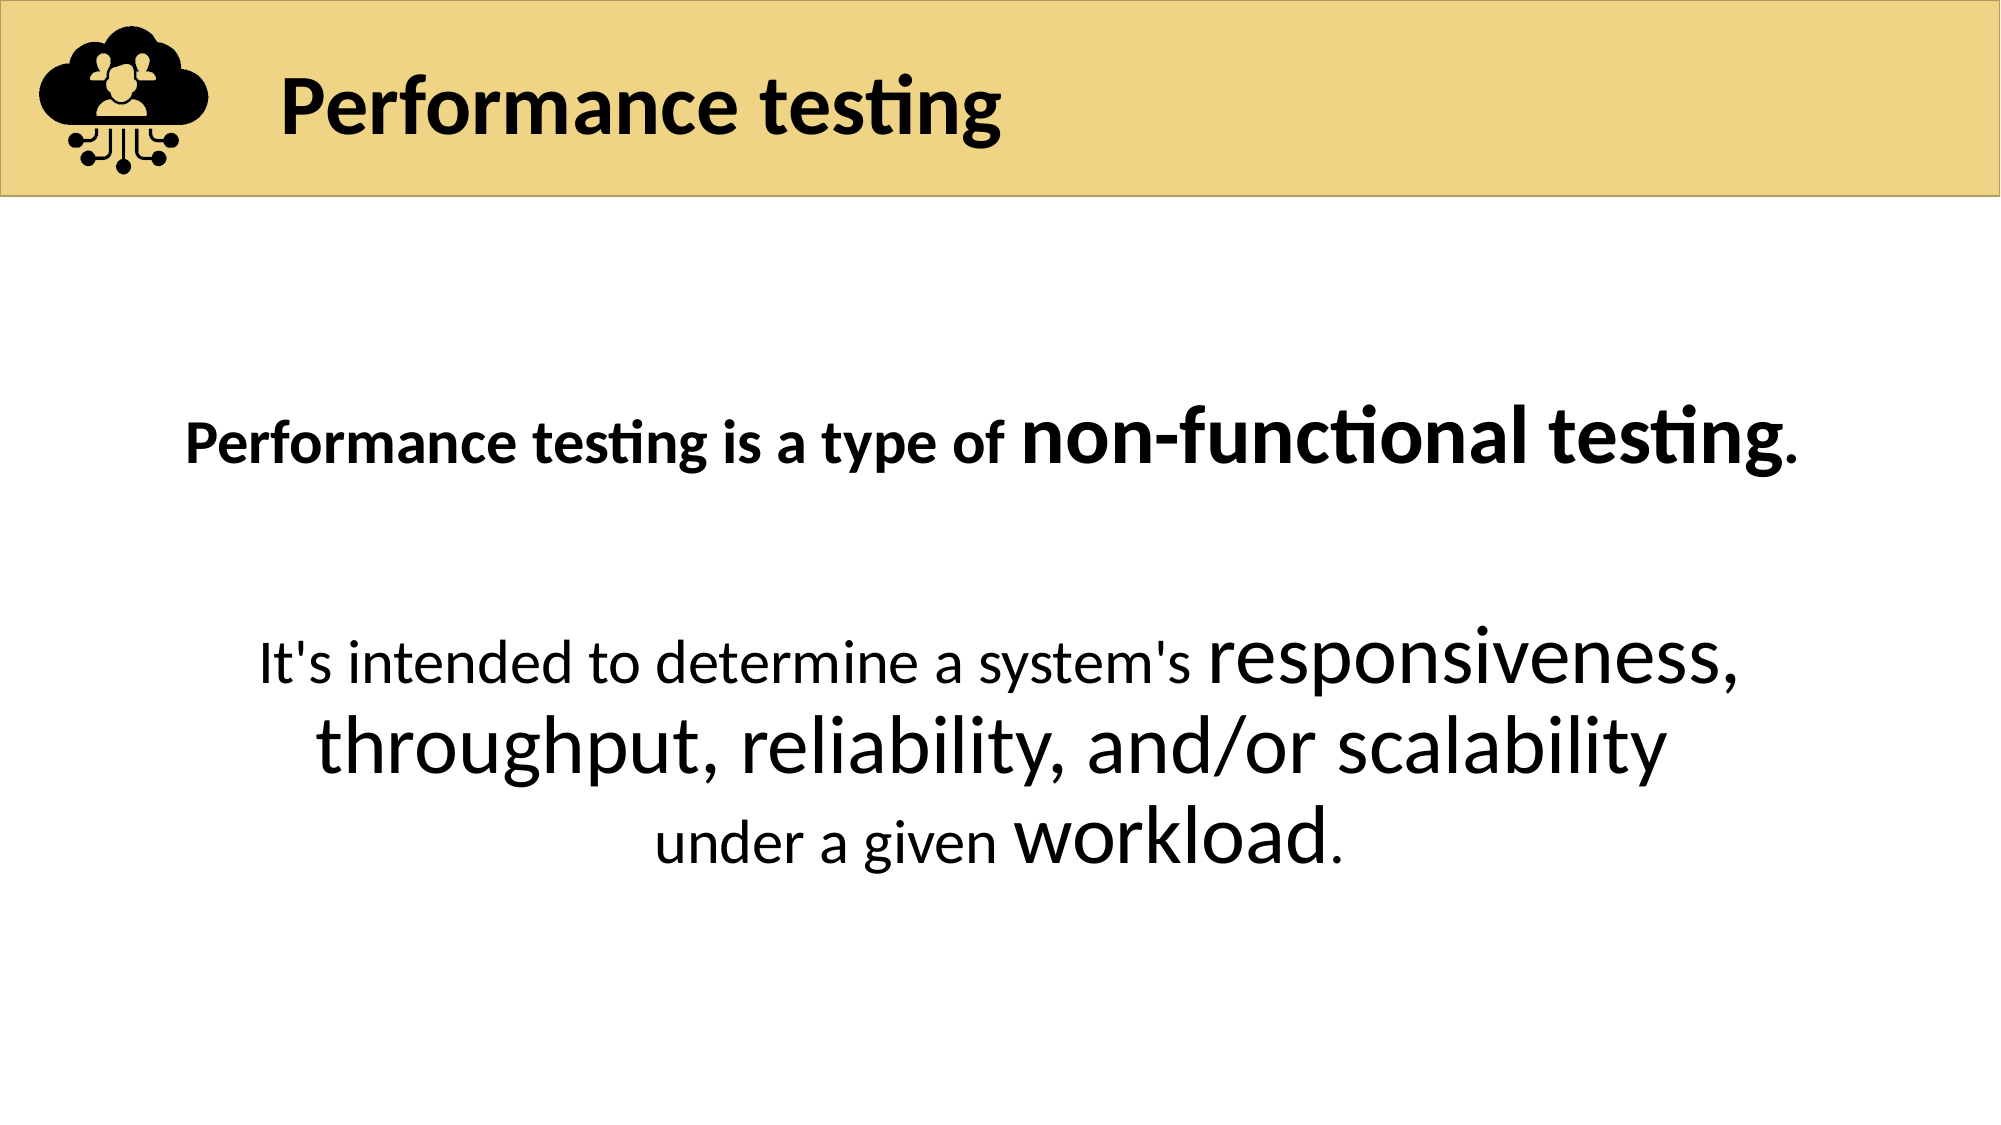

# Performance testing
Performance testing is a type of non-functional testing.
It's intended to determine a system's responsiveness, throughput, reliability, and/or scalability
under a given workload.